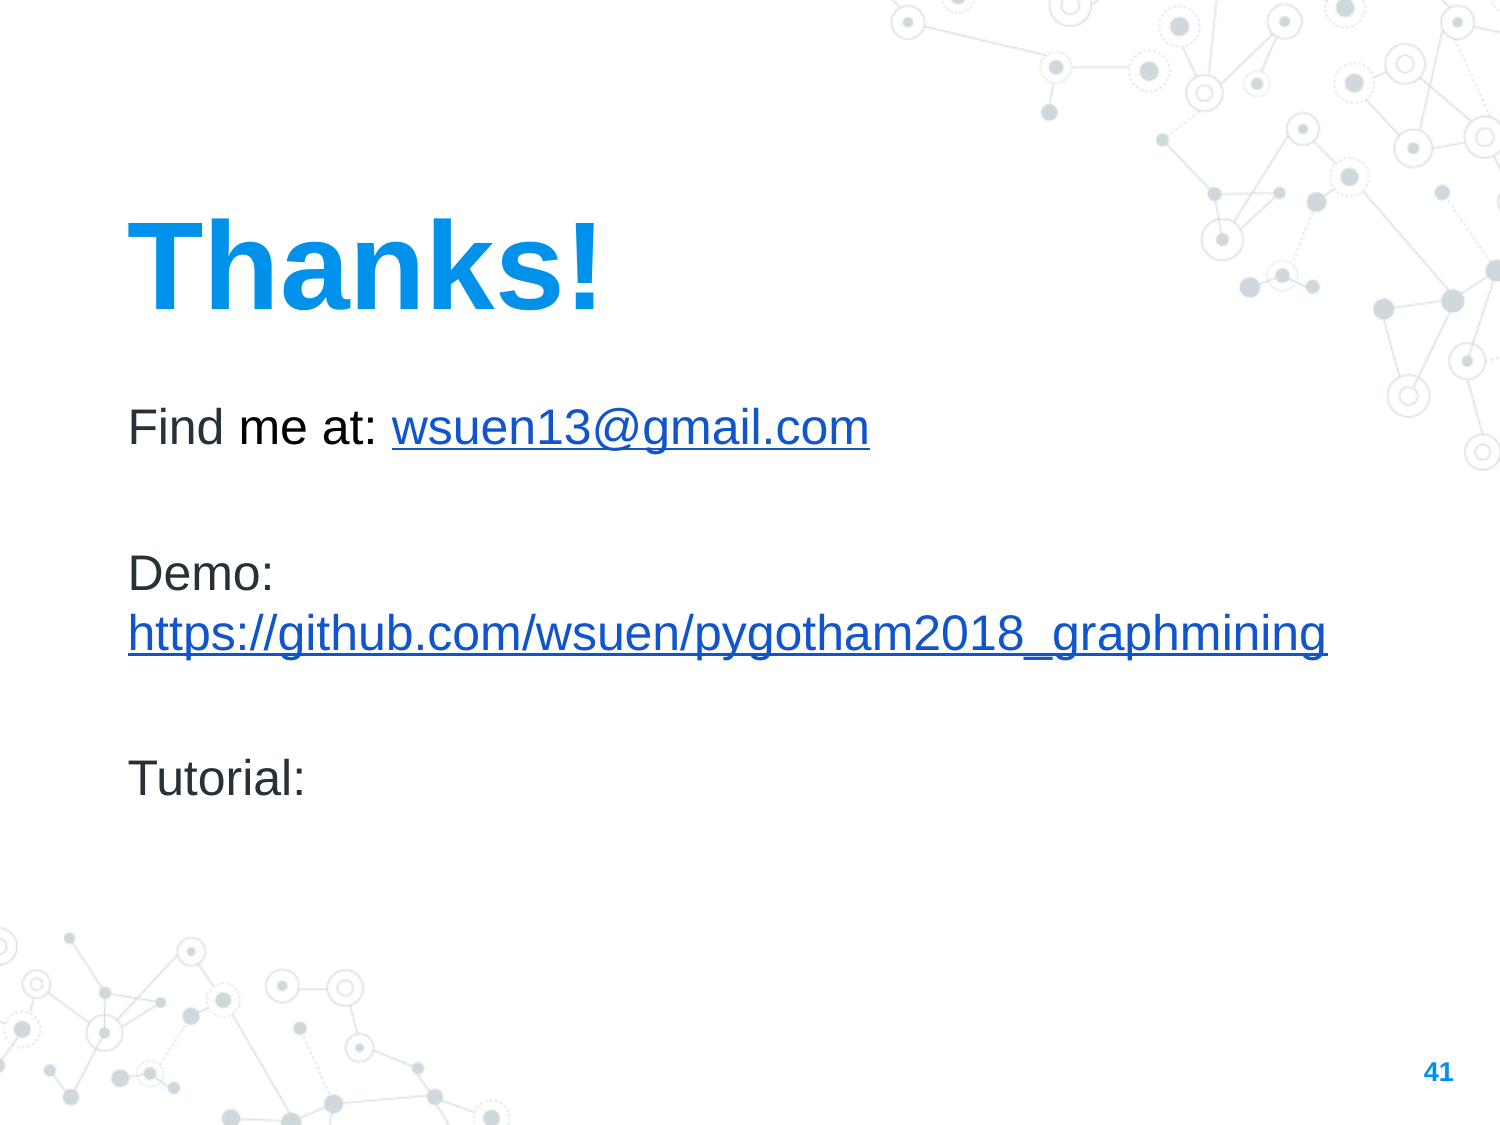

Thanks!
Find me at: wsuen13@gmail.com

Demo: https://github.com/wsuen/pygotham2018_graphmining

Tutorial:
41